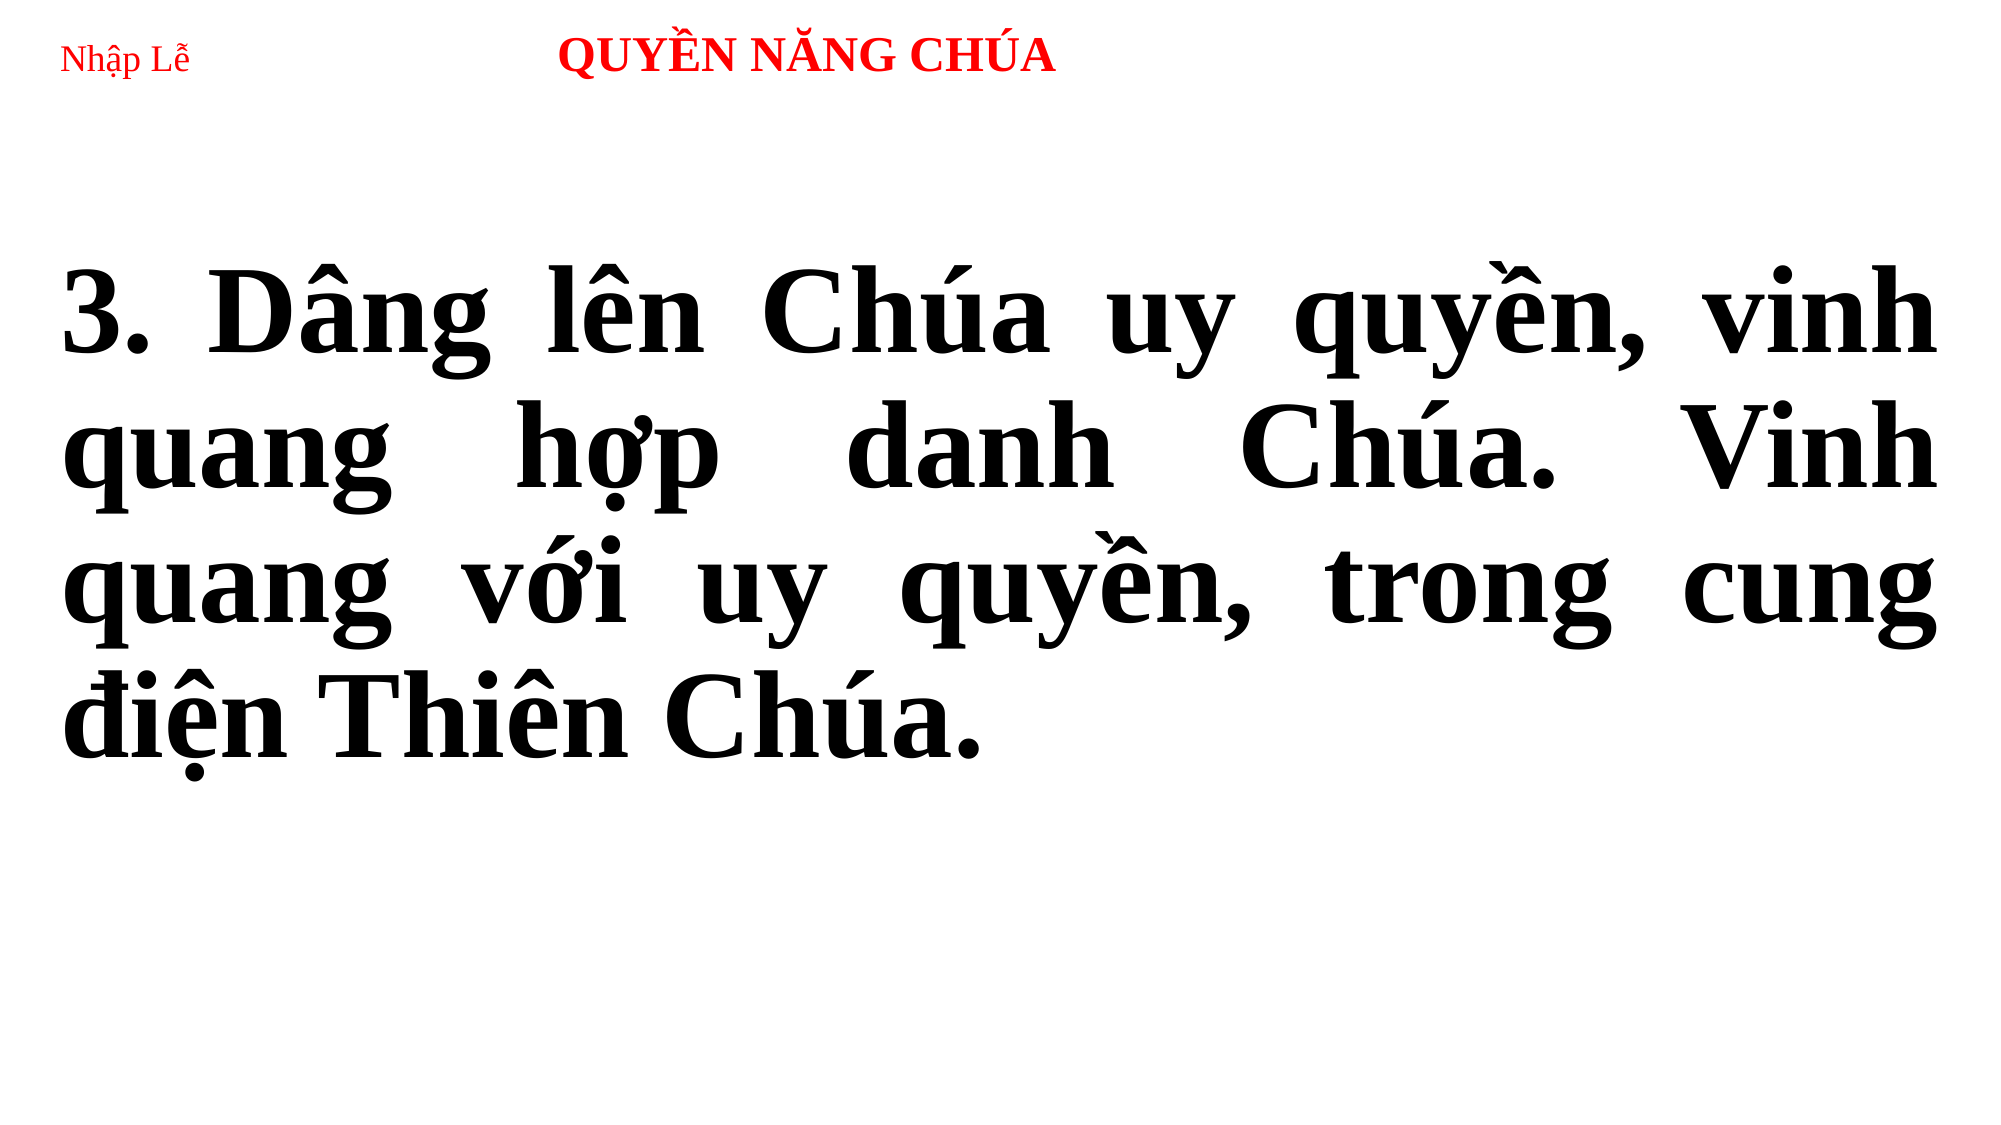

# Nhập Lễ                                 	     QUYỀN NĂNG CHÚA
3. Dâng lên Chúa uy quyền, vinh quang hợp danh Chúa. Vinh quang với uy quyền, trong cung điện Thiên Chúa.